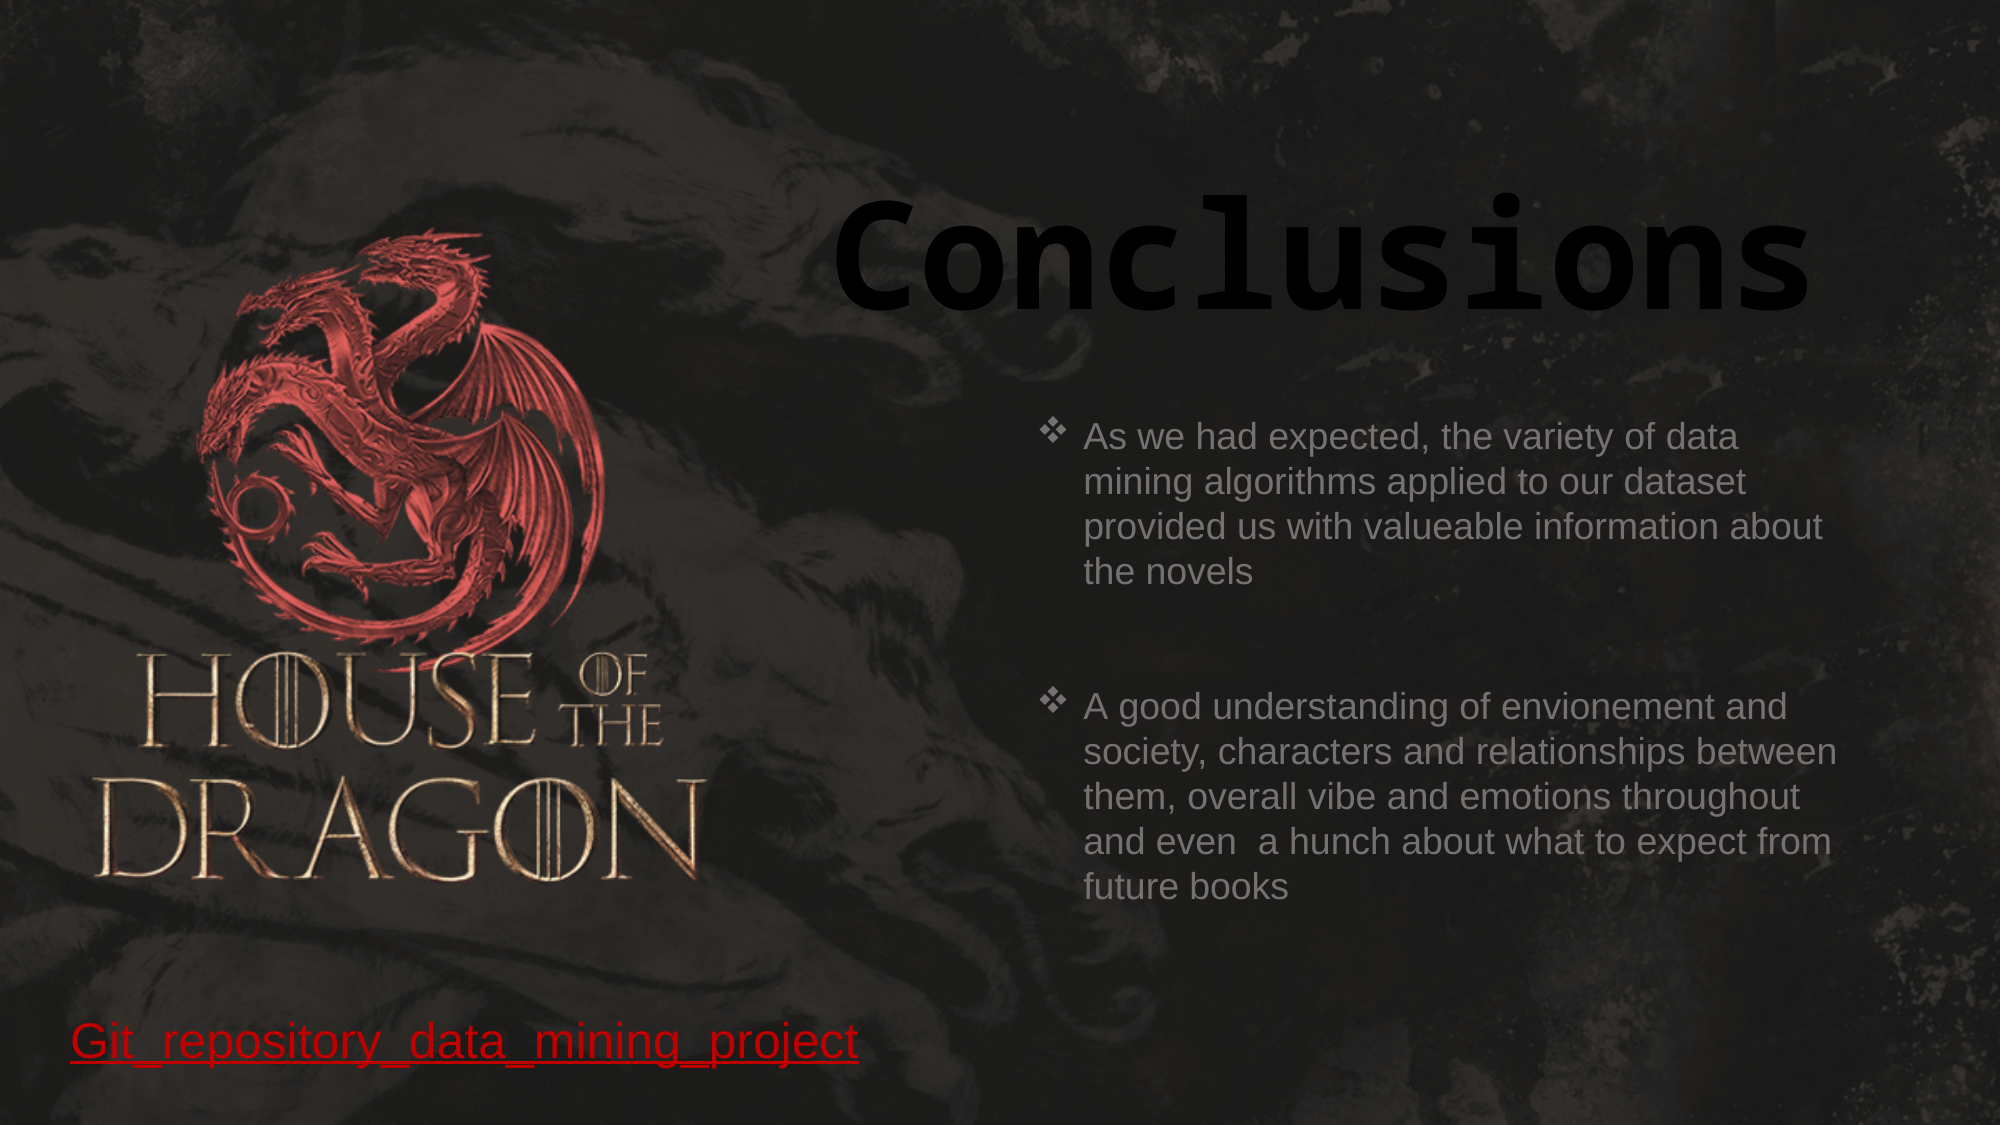

# Conclusions
As we had expected, the variety of data mining algorithms applied to our dataset provided us with valueable information about the novels

A good understanding of envionement and society, characters and relationships between them, overall vibe and emotions throughout and even  a hunch about what to expect from future books
Git_repository_data_mining_project